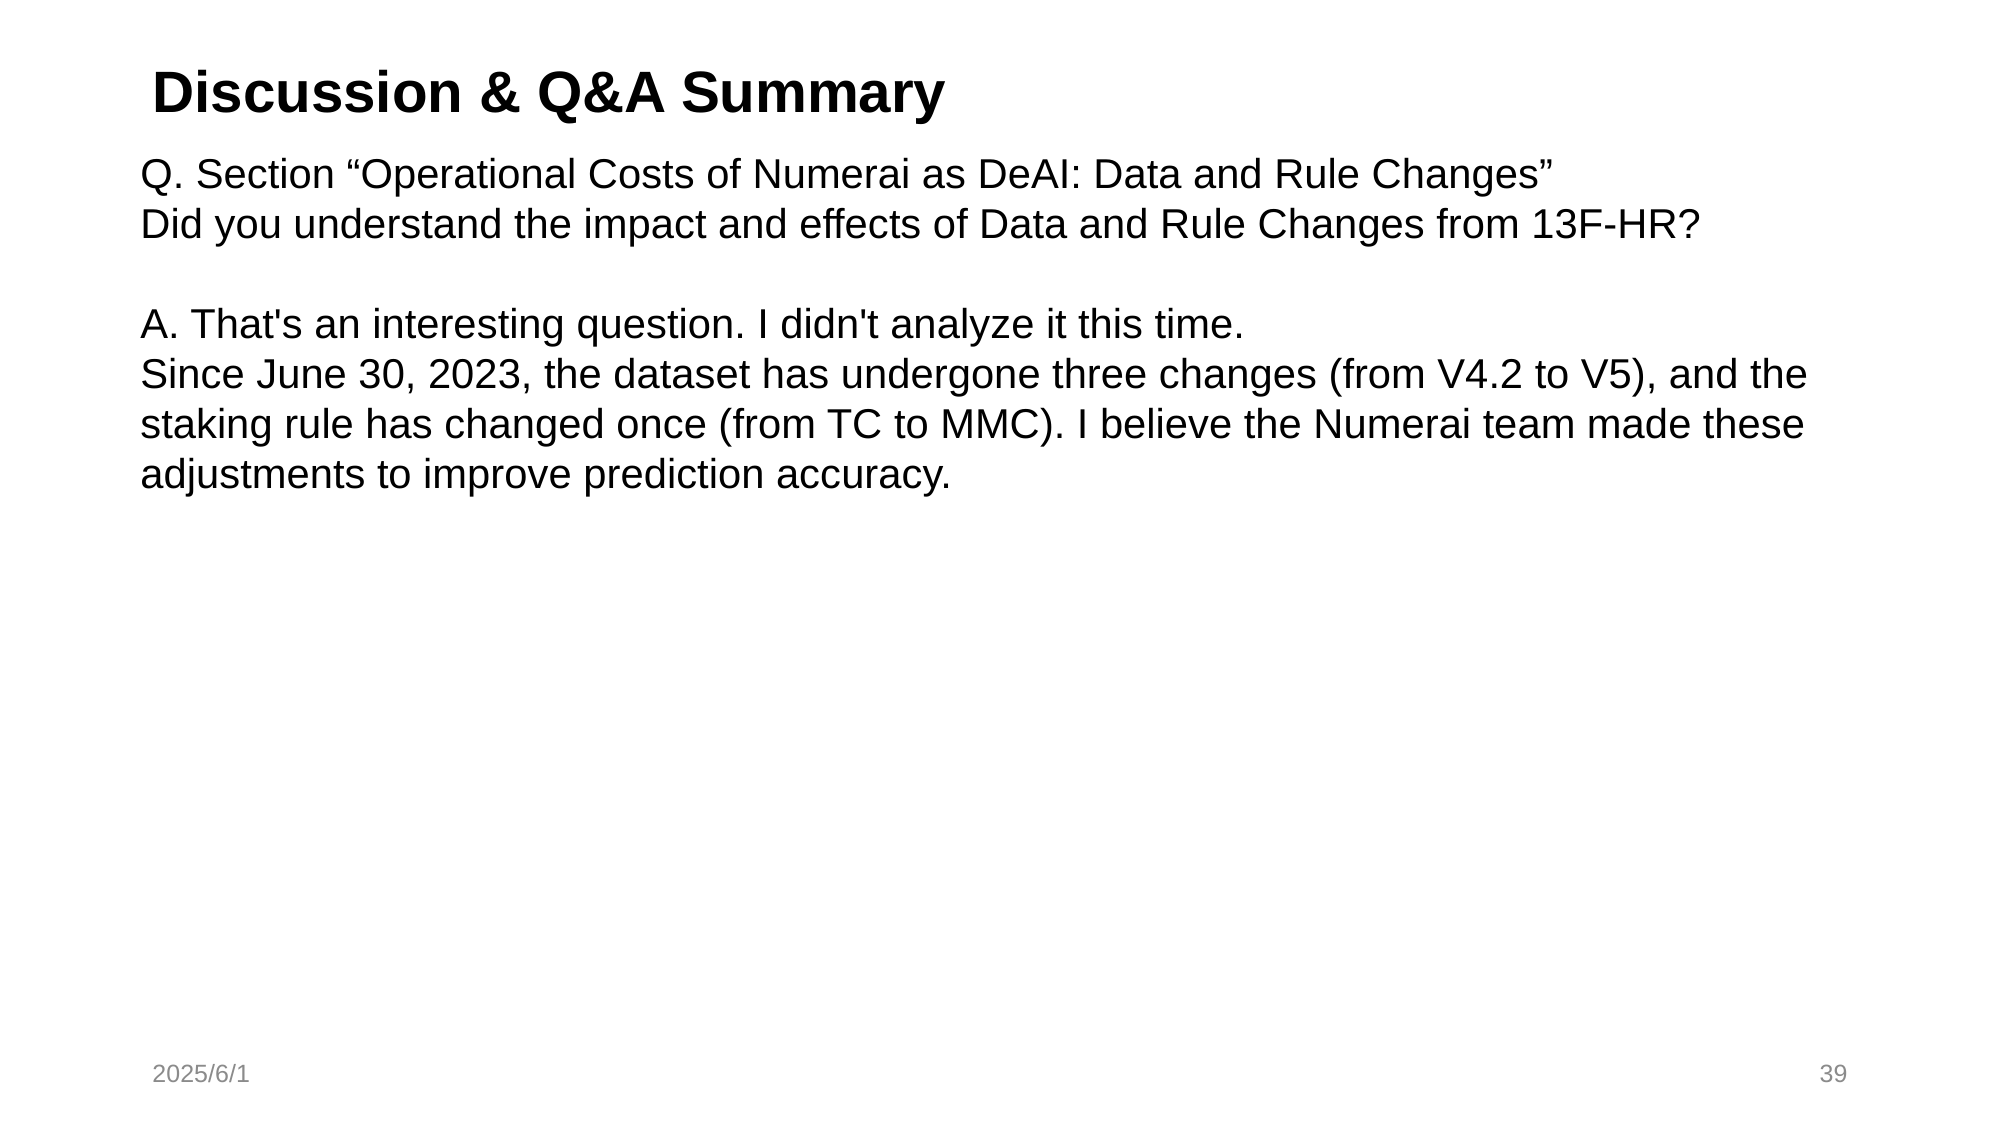

# Discussion & Q&A Summary
Q. Section “Operational Costs of Numerai as DeAI: Data and Rule Changes”
Did you understand the impact and effects of Data and Rule Changes from 13F-HR?

A. That's an interesting question. I didn't analyze it this time.
Since June 30, 2023, the dataset has undergone three changes (from V4.2 to V5), and the staking rule has changed once (from TC to MMC). I believe the Numerai team made these adjustments to improve prediction accuracy.
2025/6/1
39